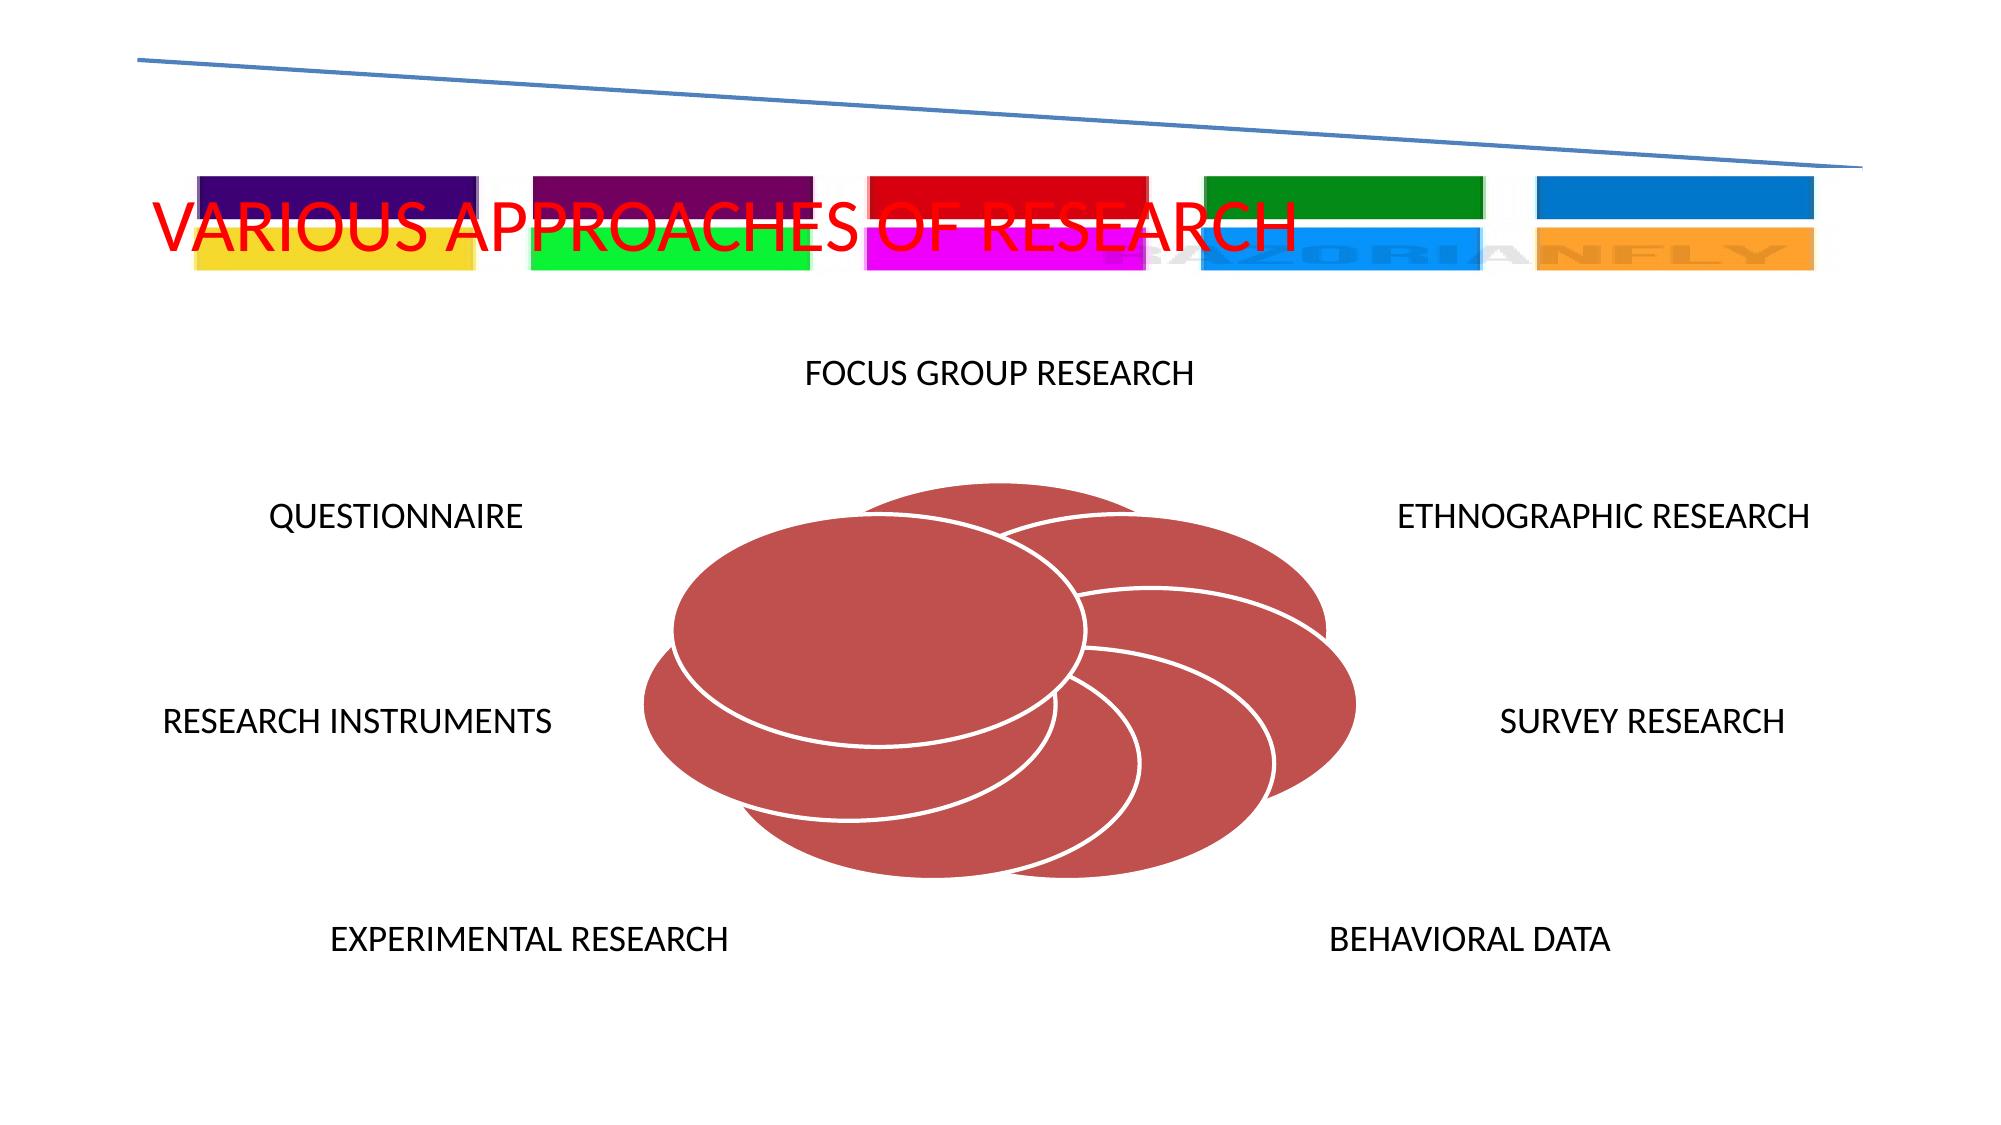

VARIOUS APPROACHES OF RESEARCH
FOCUS GROUP RESEARCH
ETHNOGRAPHIC RESEARCH
SURVEY RESEARCH
BEHAVIORAL DATA
EXPERIMENTAL RESEARCH
RESEARCH INSTRUMENTS
QUESTIONNAIRE